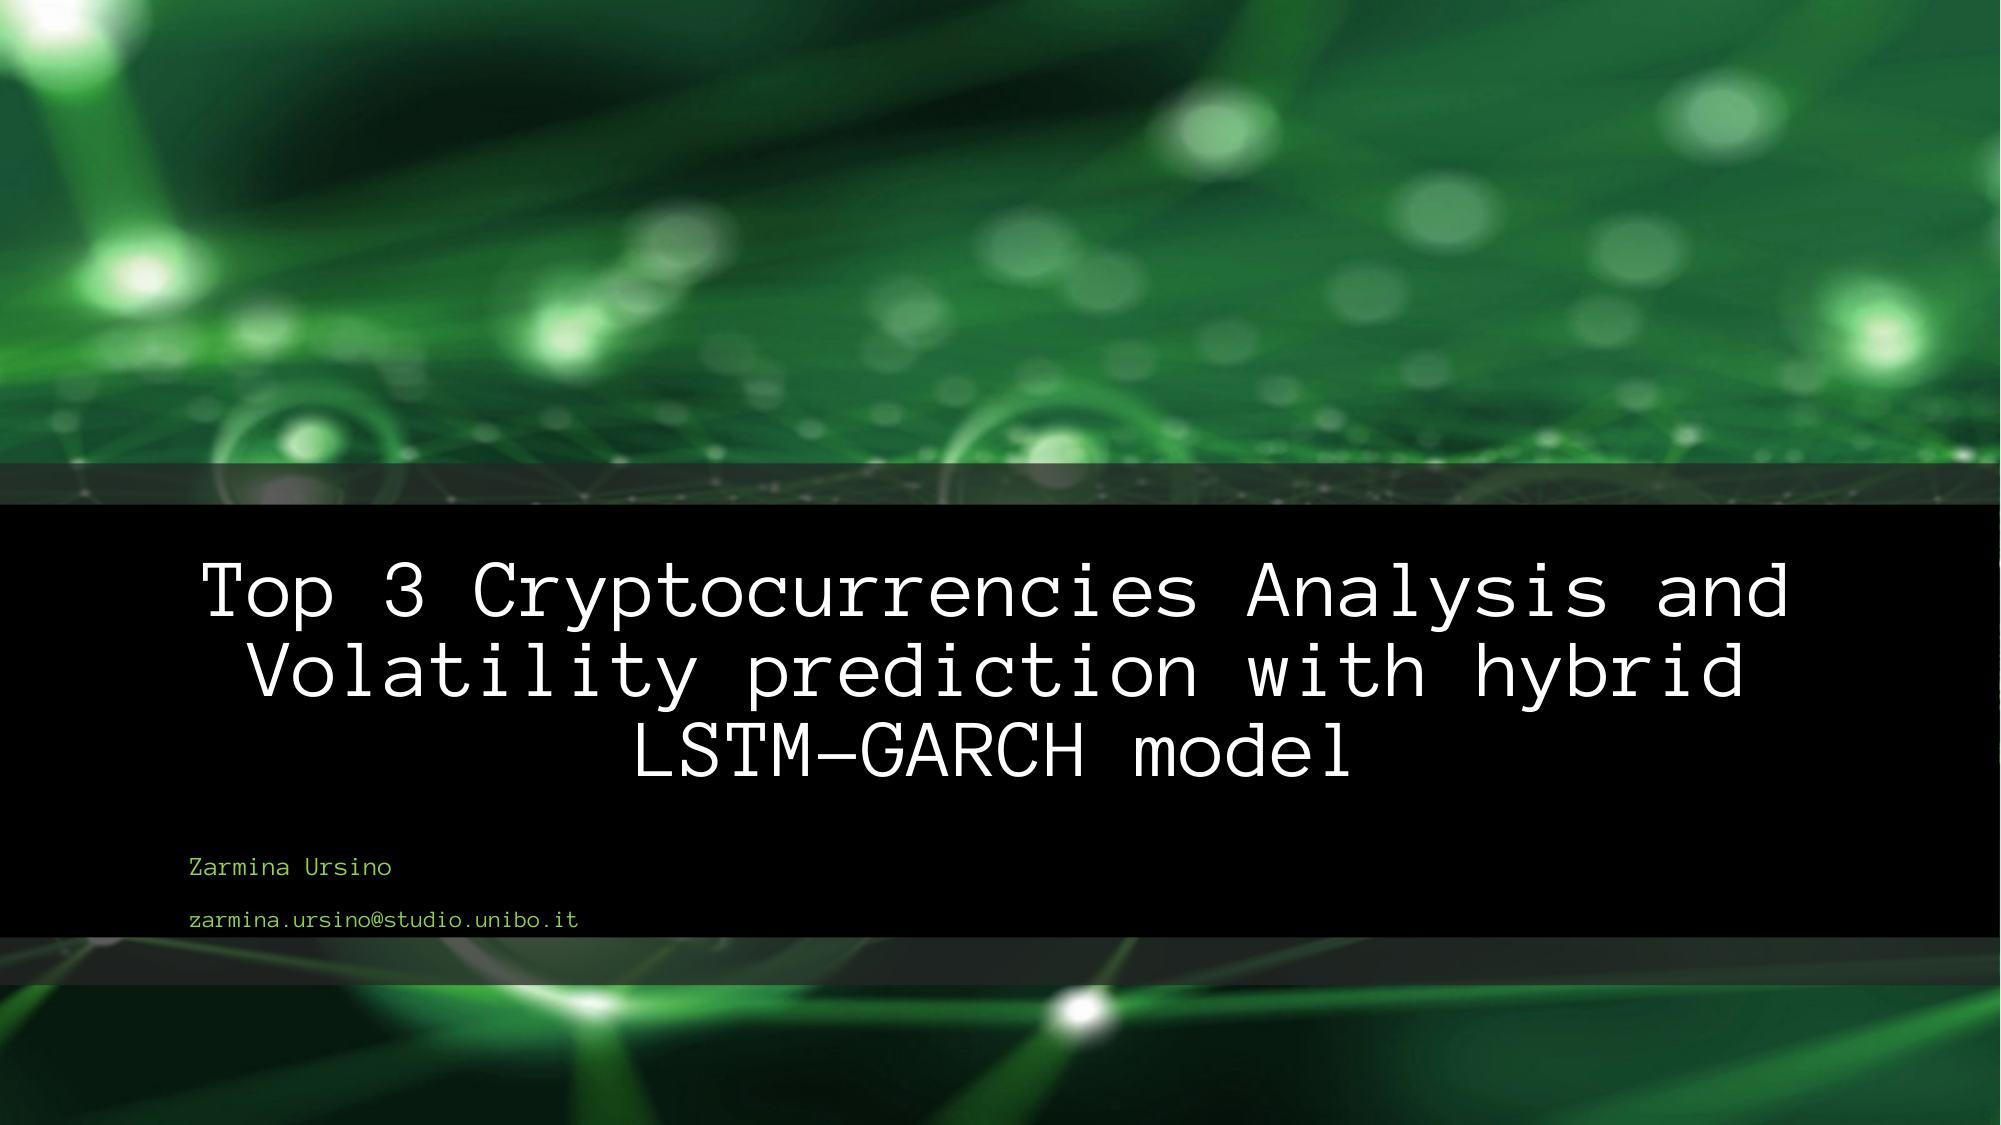

# Top 3 Cryptocurrencies Analysis and Volatility prediction with hybrid LSTM-GARCH model

Zarmina Ursino

zarmina.ursino@studio.unibo.it